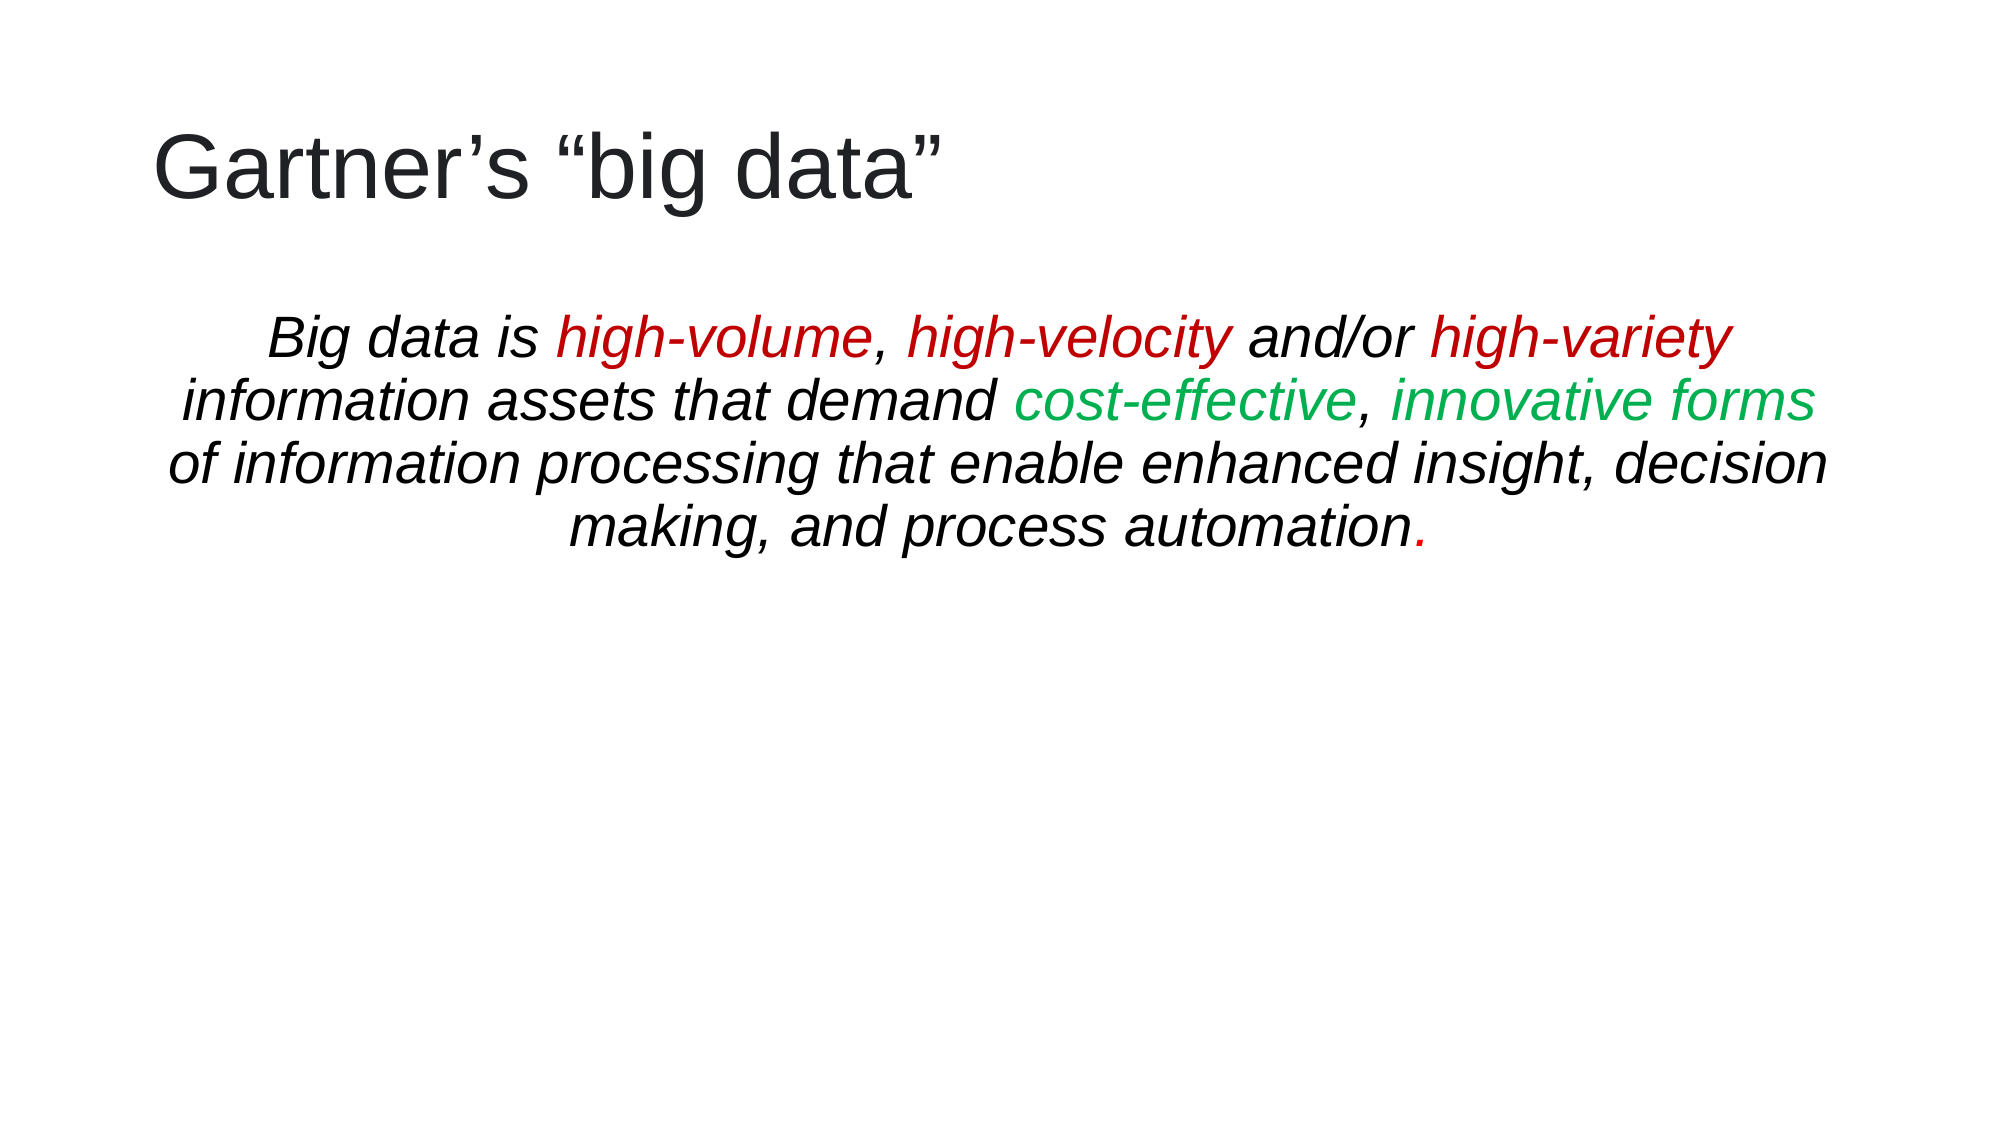

# Gartner’s “big data”
Big data is high-volume, high-velocity and/or high-variety information assets that demand cost-effective, innovative forms of information processing that enable enhanced insight, decision making, and process automation.